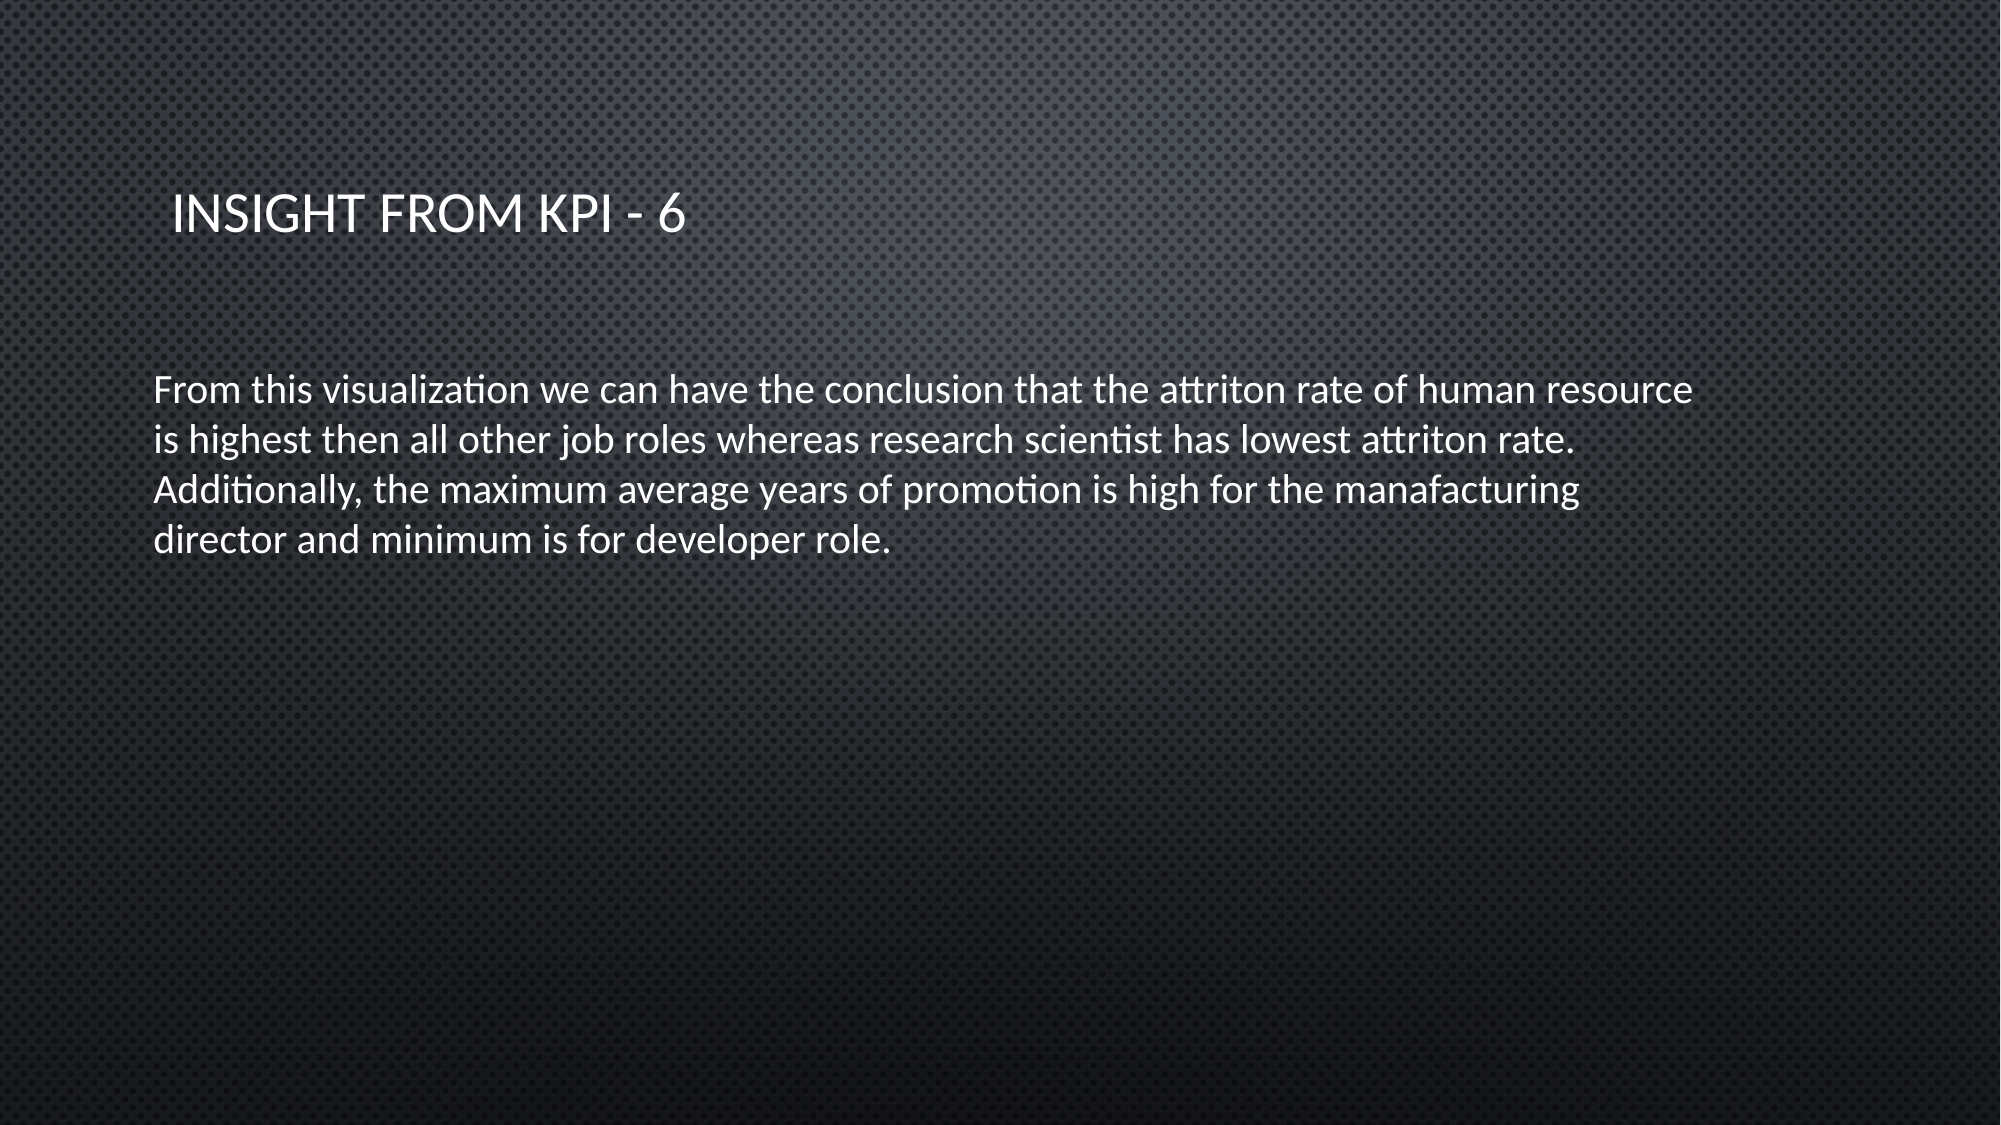

# Insight from KPI - 6
From this visualization we can have the conclusion that the attriton rate of human resource is highest then all other job roles whereas research scientist has lowest attriton rate.
Additionally, the maximum average years of promotion is high for the manafacturing director and minimum is for developer role.

20